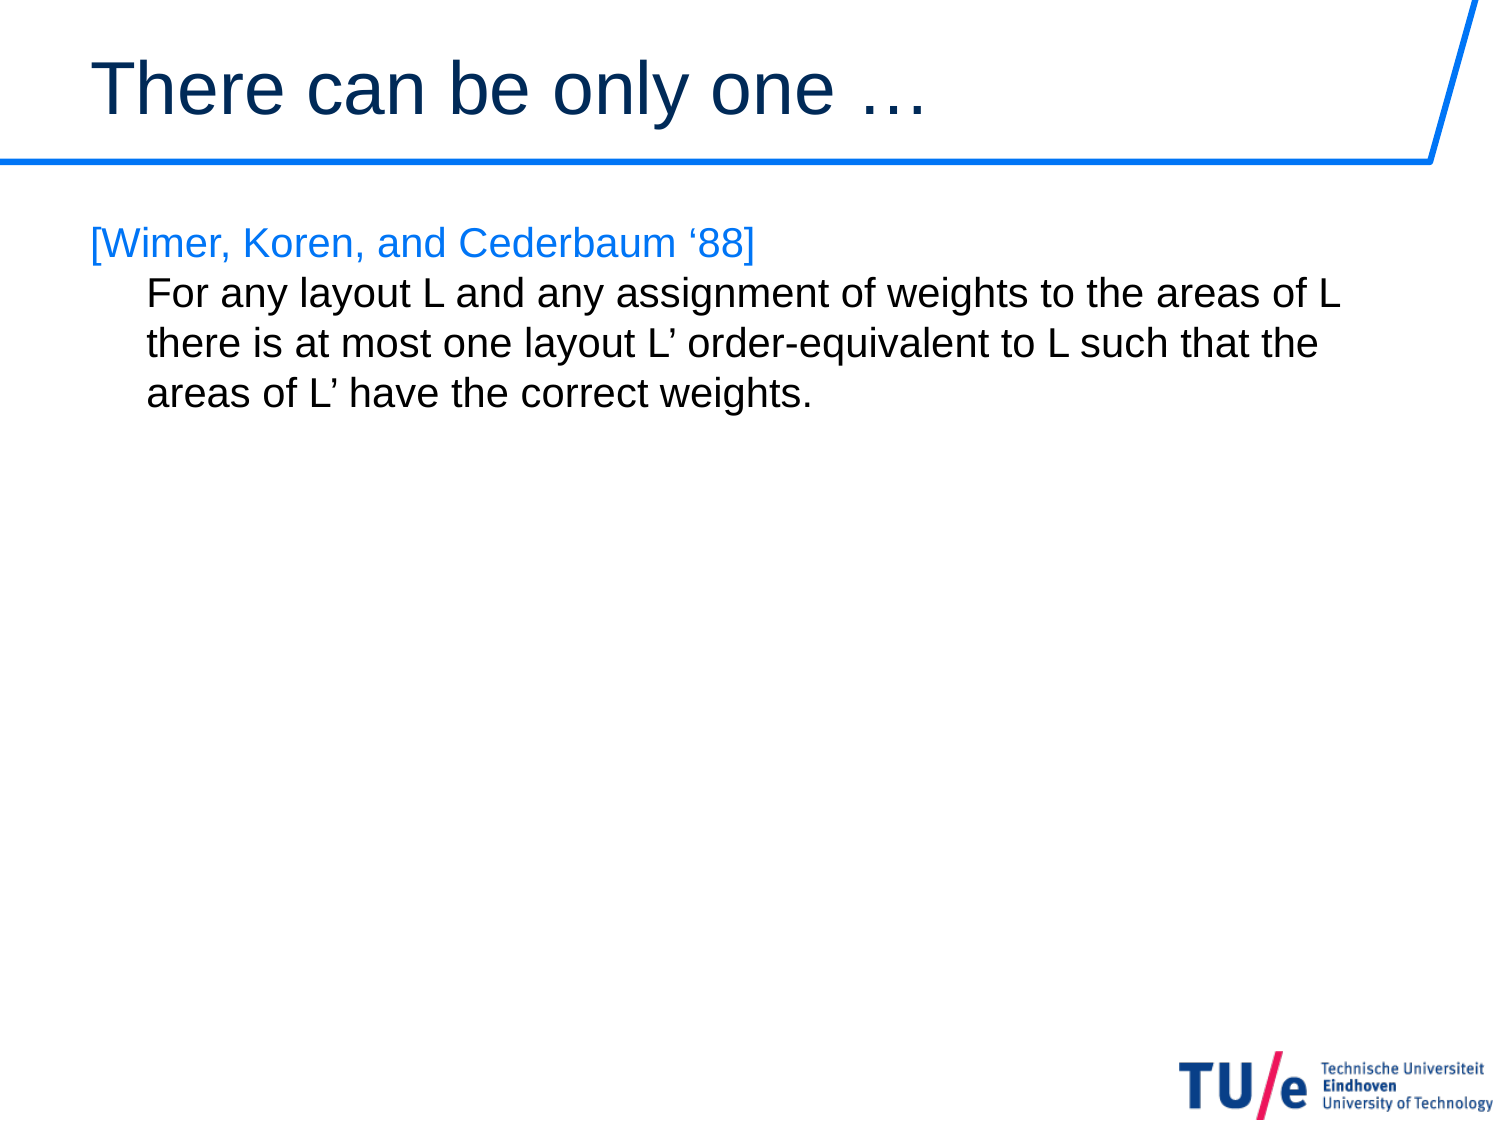

# There can be only one …
[Wimer, Koren, and Cederbaum ‘88]
For any layout L and any assignment of weights to the areas of L  there is at most one layout L’ order-equivalent to L such that the areas of L’ have the correct weights.